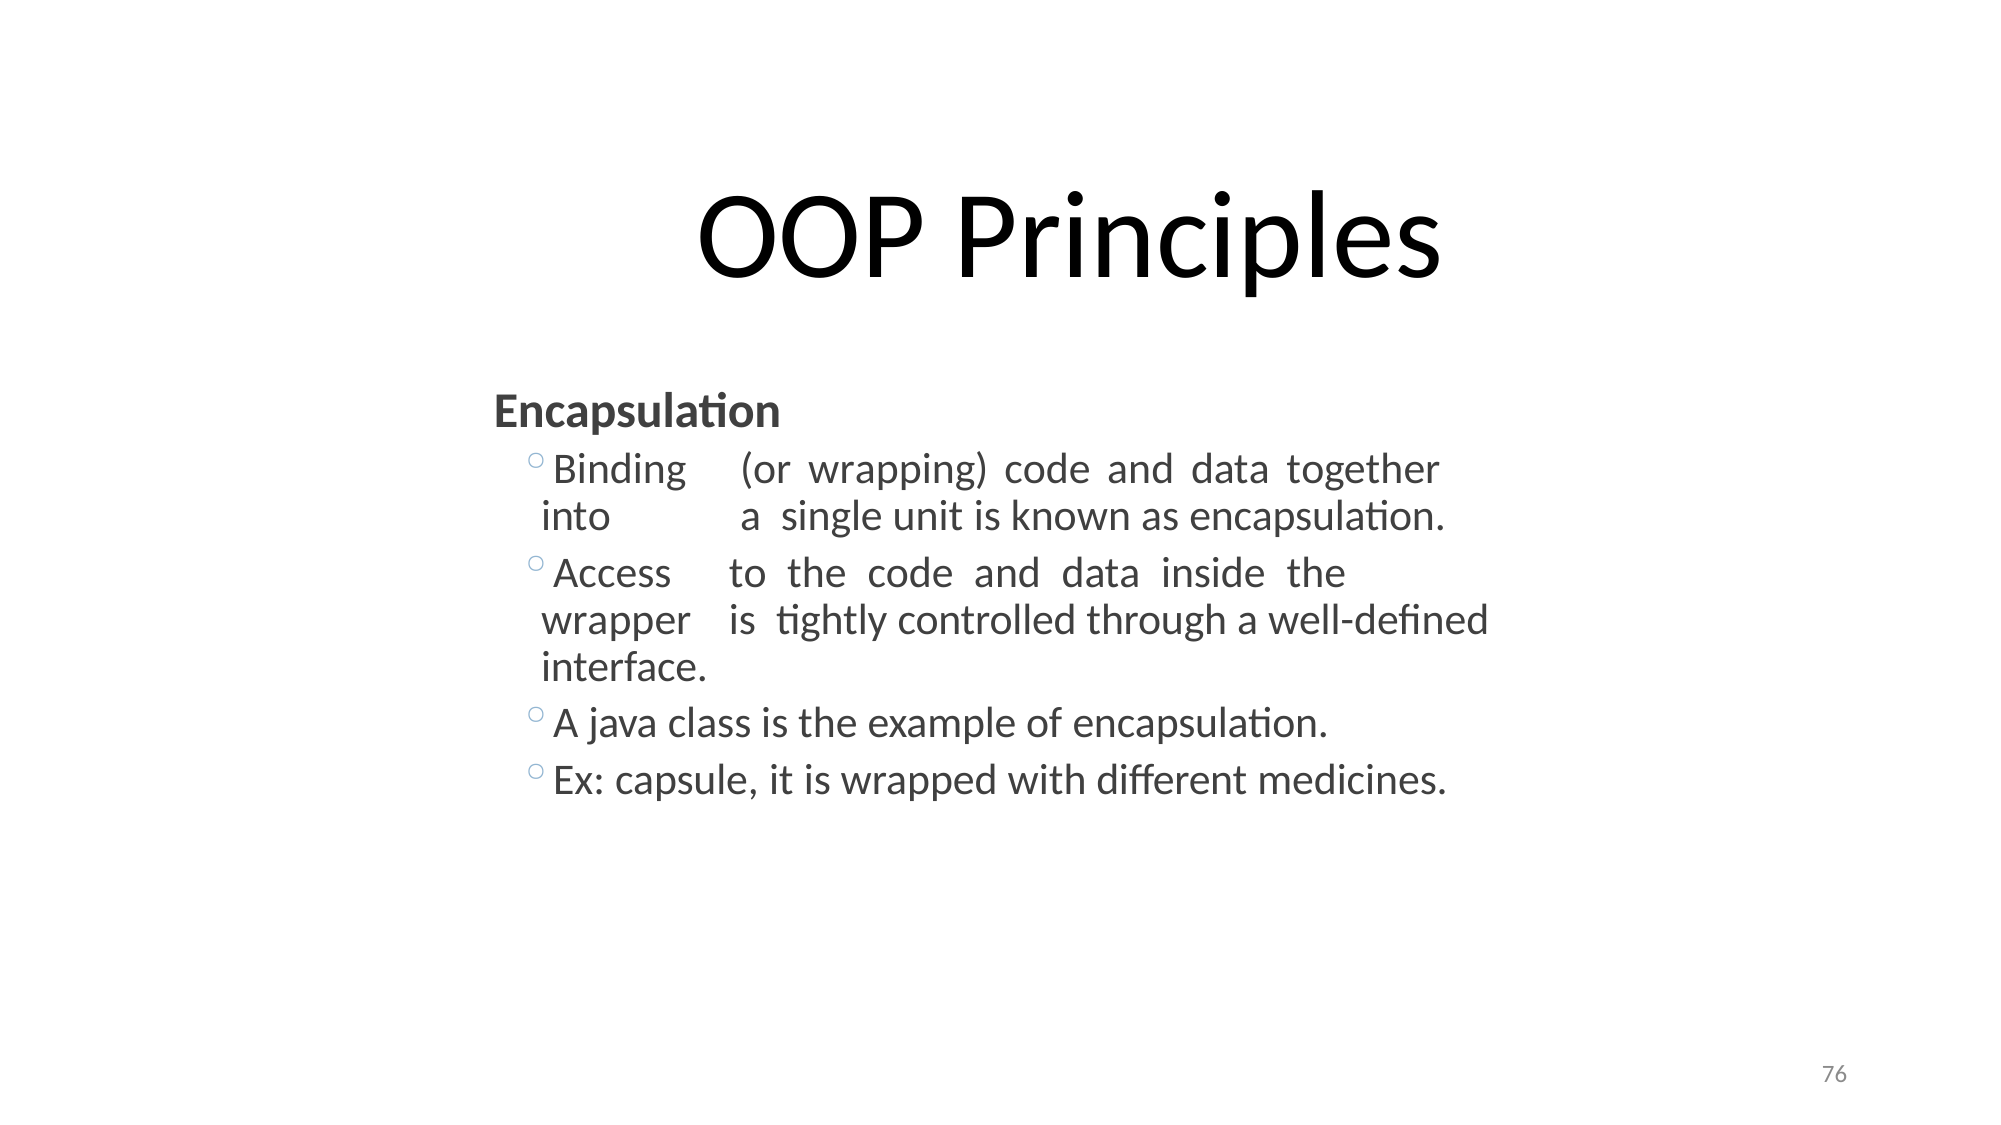

# OOP Principles
Encapsulation
Binding	(or	wrapping)	code	and	data	together	into	a  single unit is known as encapsulation.
Access	to	the	code	and	data	inside	the	wrapper	is  tightly controlled through a well-defined interface.
A java class is the example of encapsulation.
Ex: capsule, it is wrapped with different medicines.

76